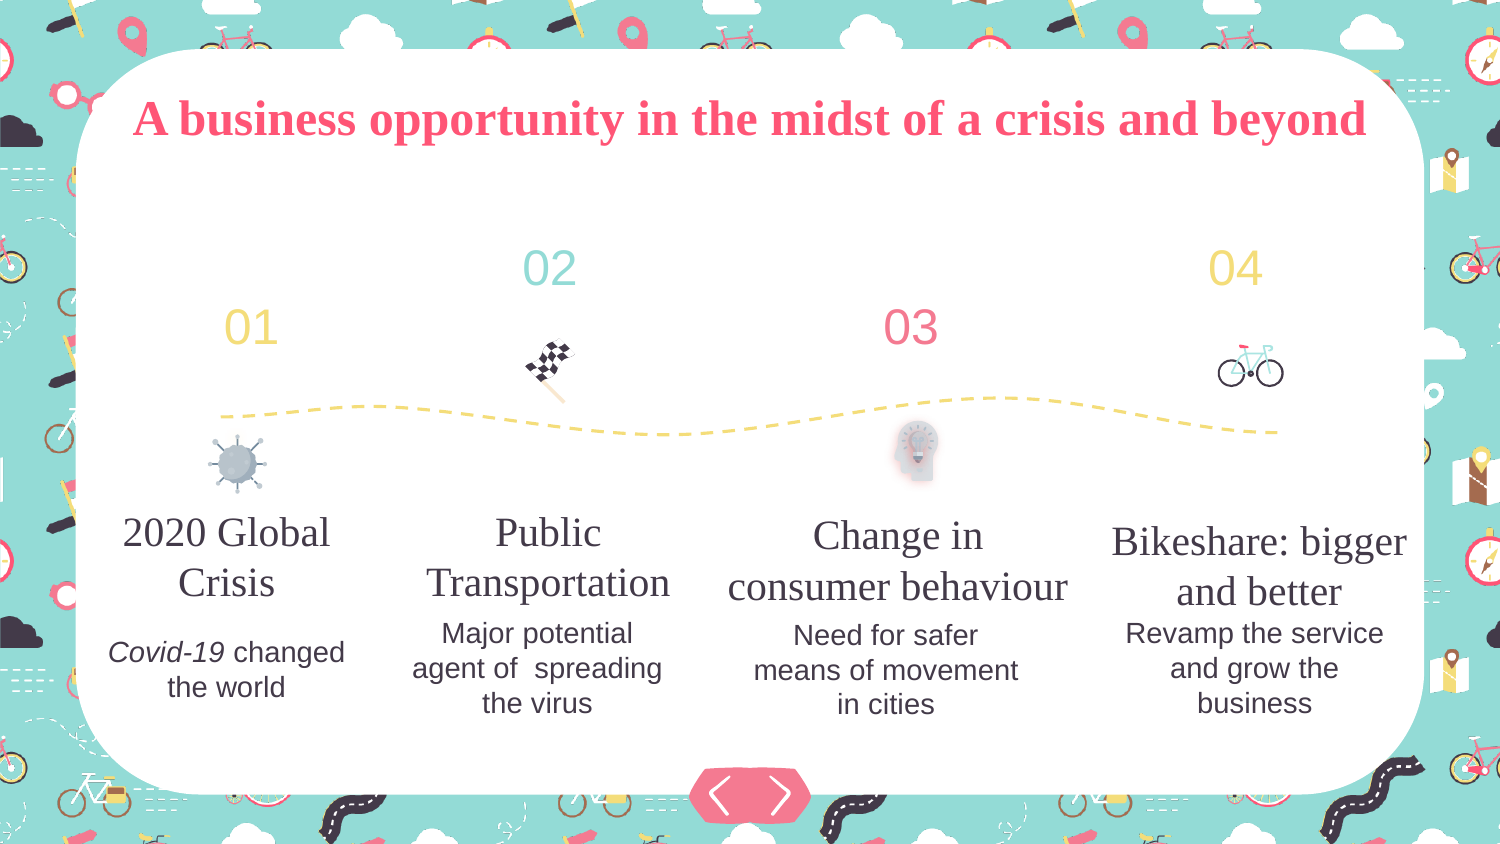

# A business opportunity in the midst of a crisis and beyond
02
04
01
03

Change in consumer behaviour
Public Transportation
2020 Global Crisis
Bikeshare: bigger and better
Major potential agent of  spreading the virus
Revamp the service and grow the business
Covid-19 changed the world
Need for safer means of movement in cities